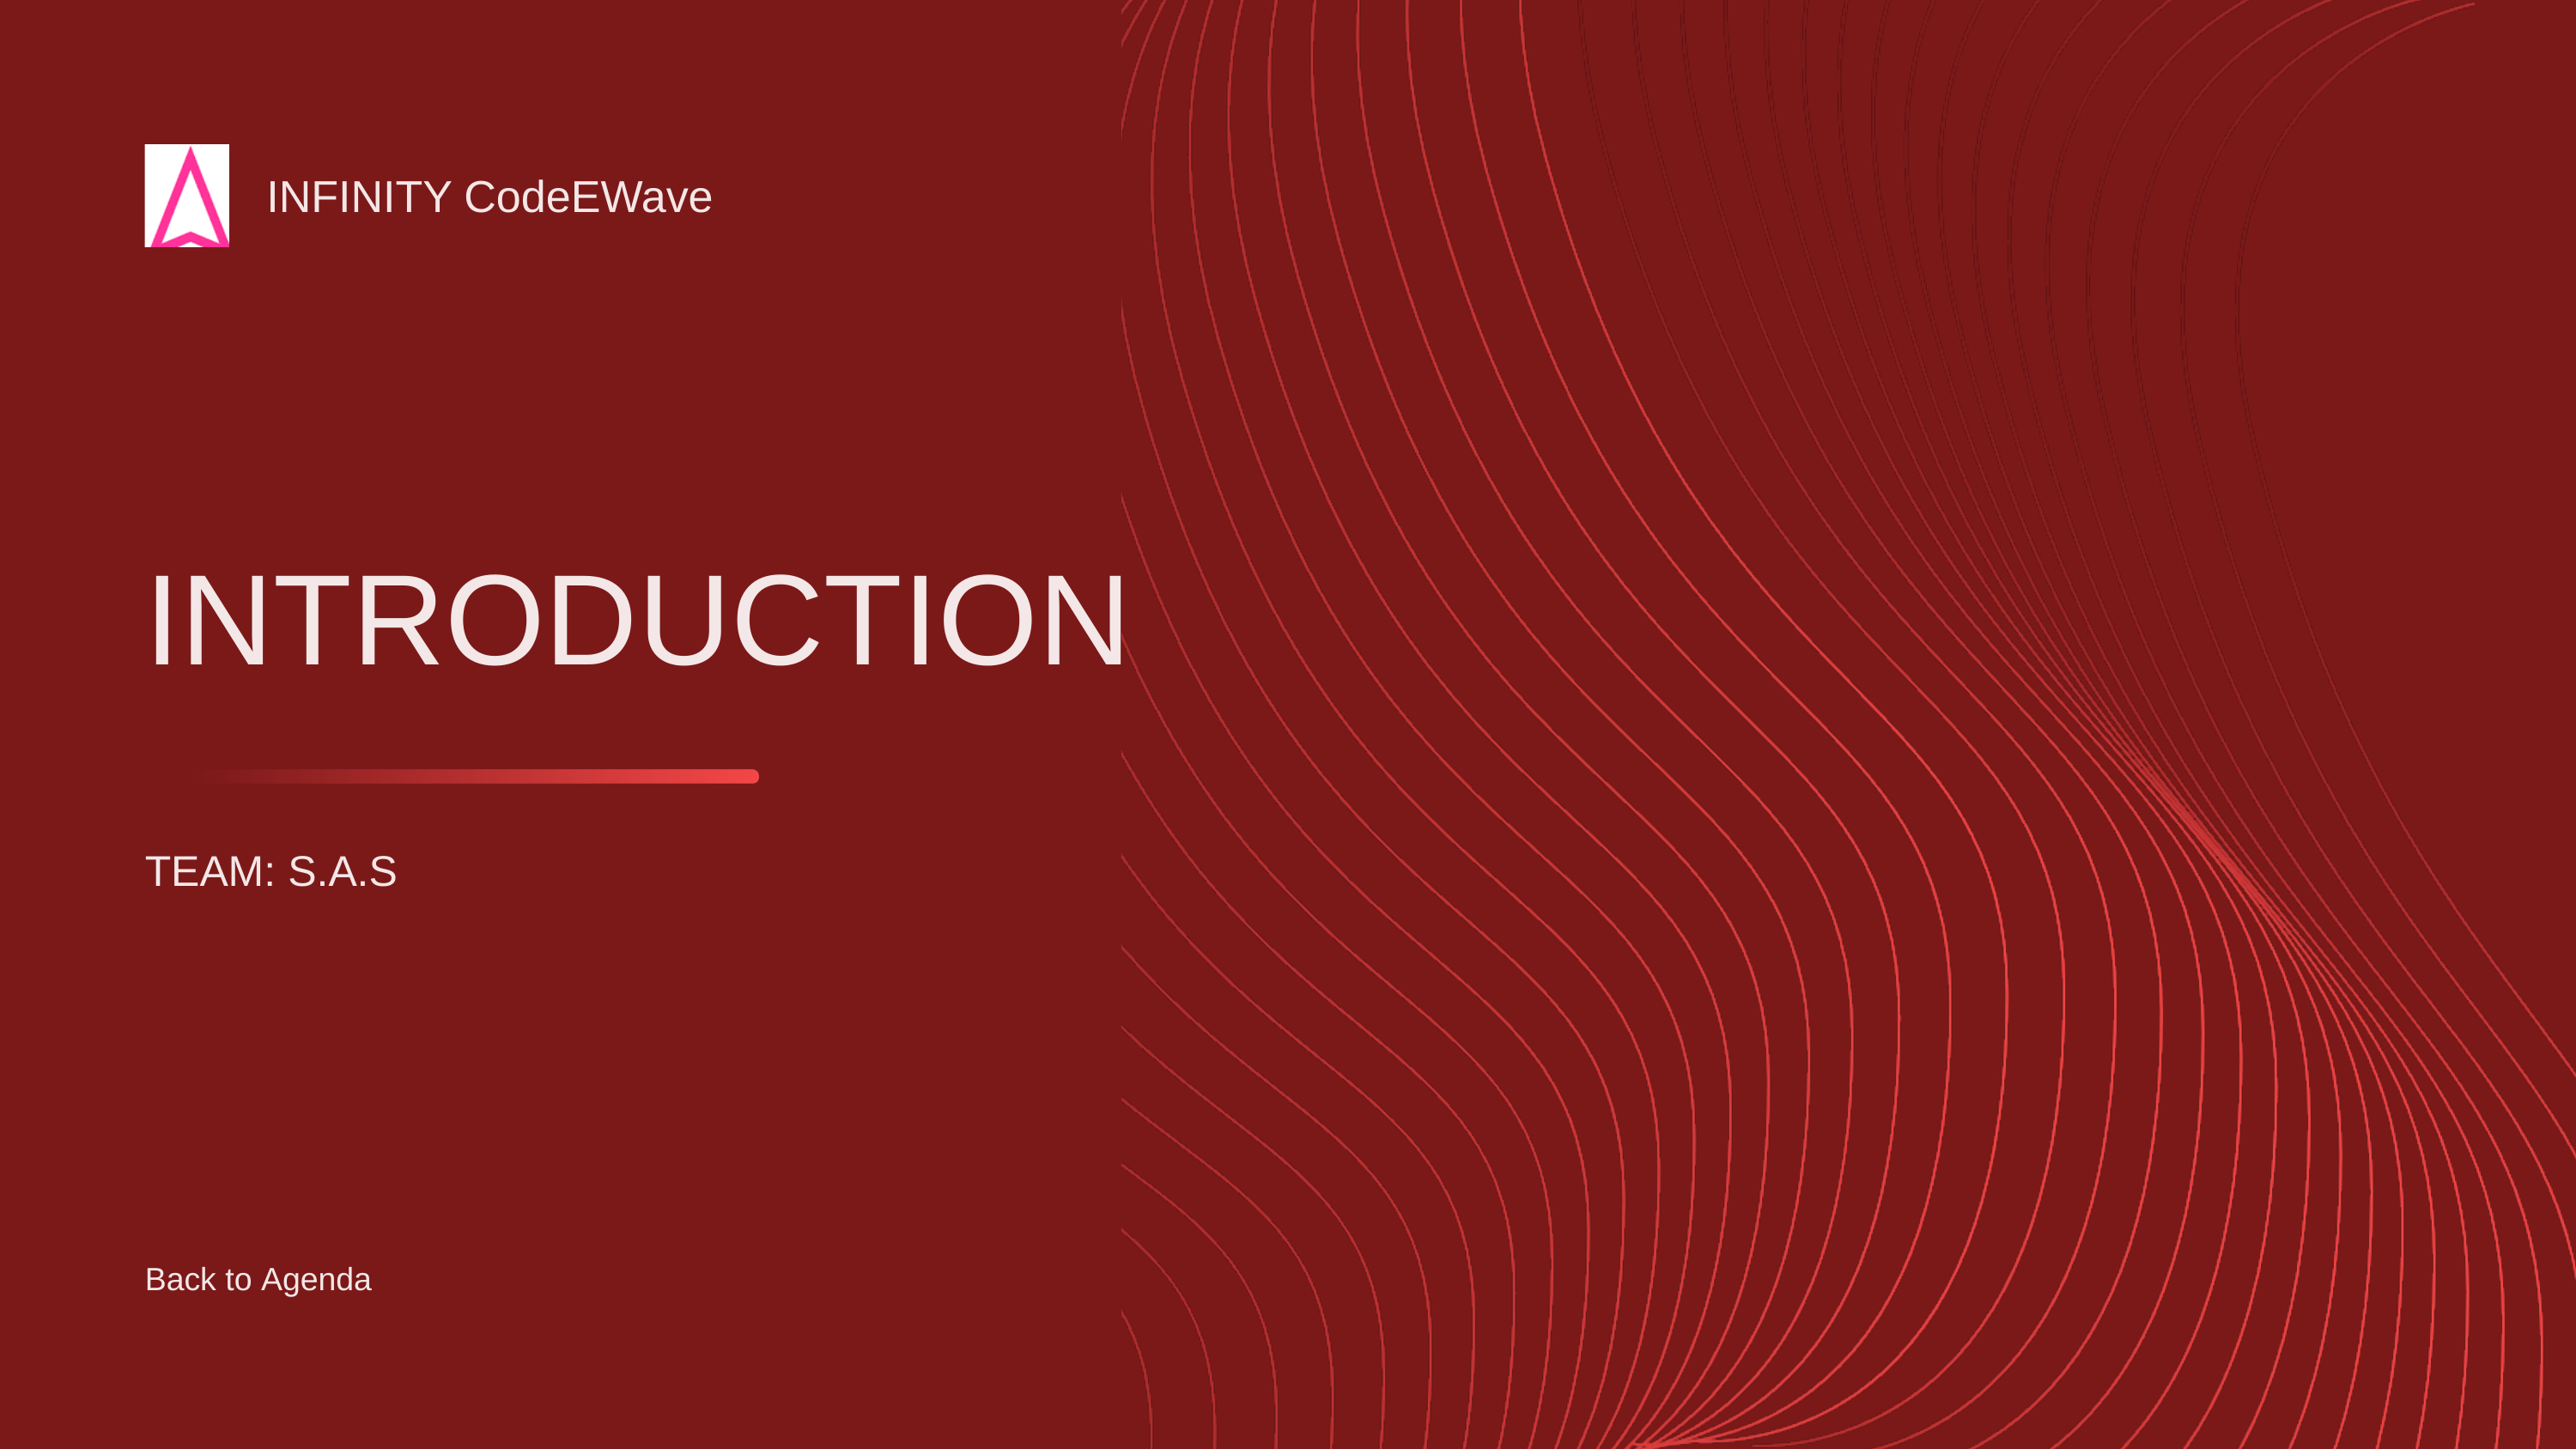

INFINITY CodeEWave
INTRODUCTION

TEAM: S.A.S
Back to Agenda